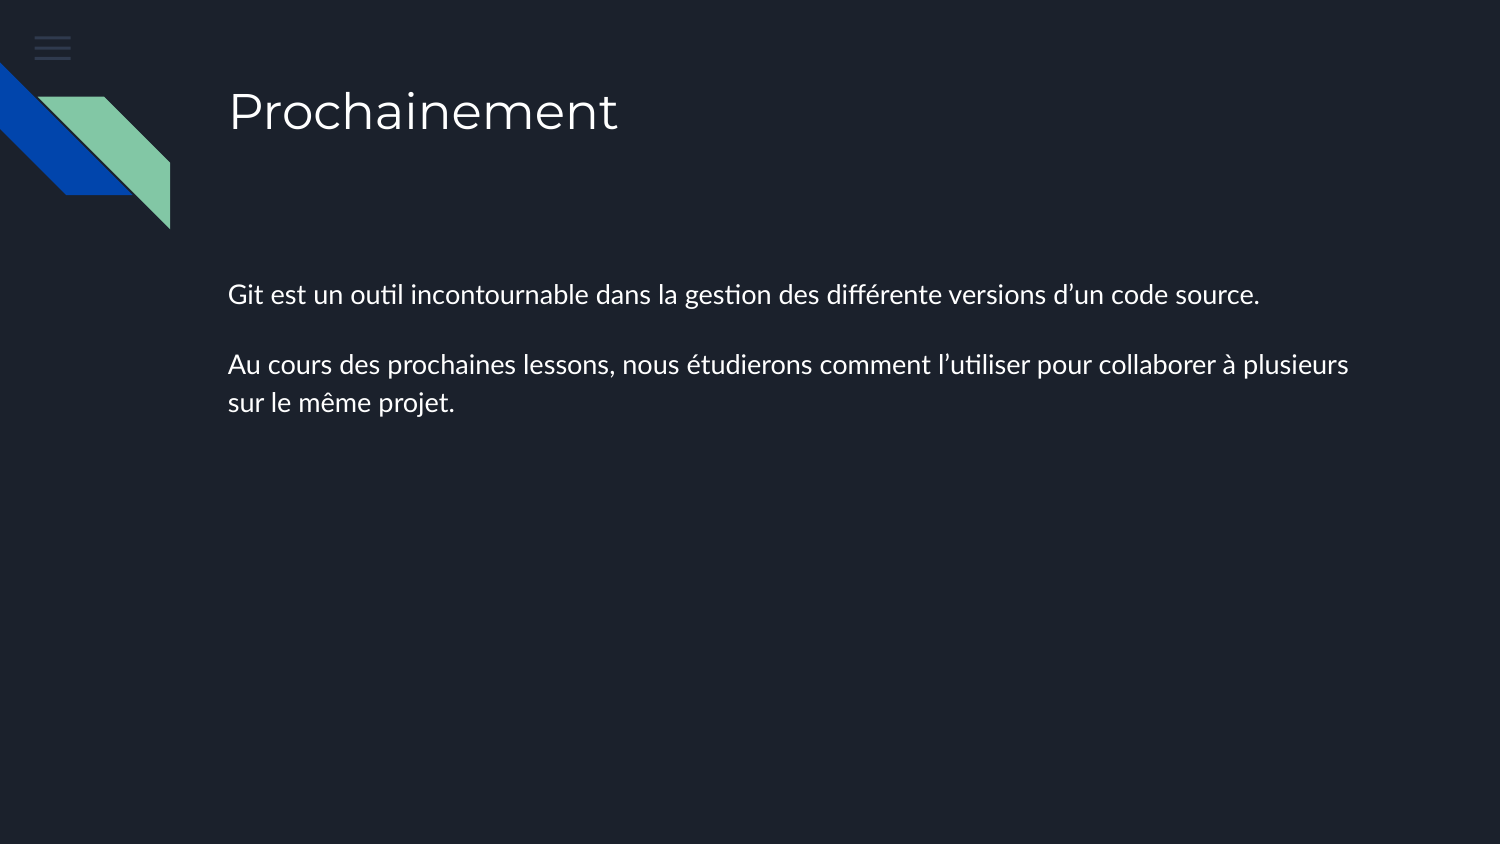

# Prochainement
Git est un outil incontournable dans la gestion des différente versions d’un code source.
Au cours des prochaines lessons, nous étudierons comment l’utiliser pour collaborer à plusieurs sur le même projet.